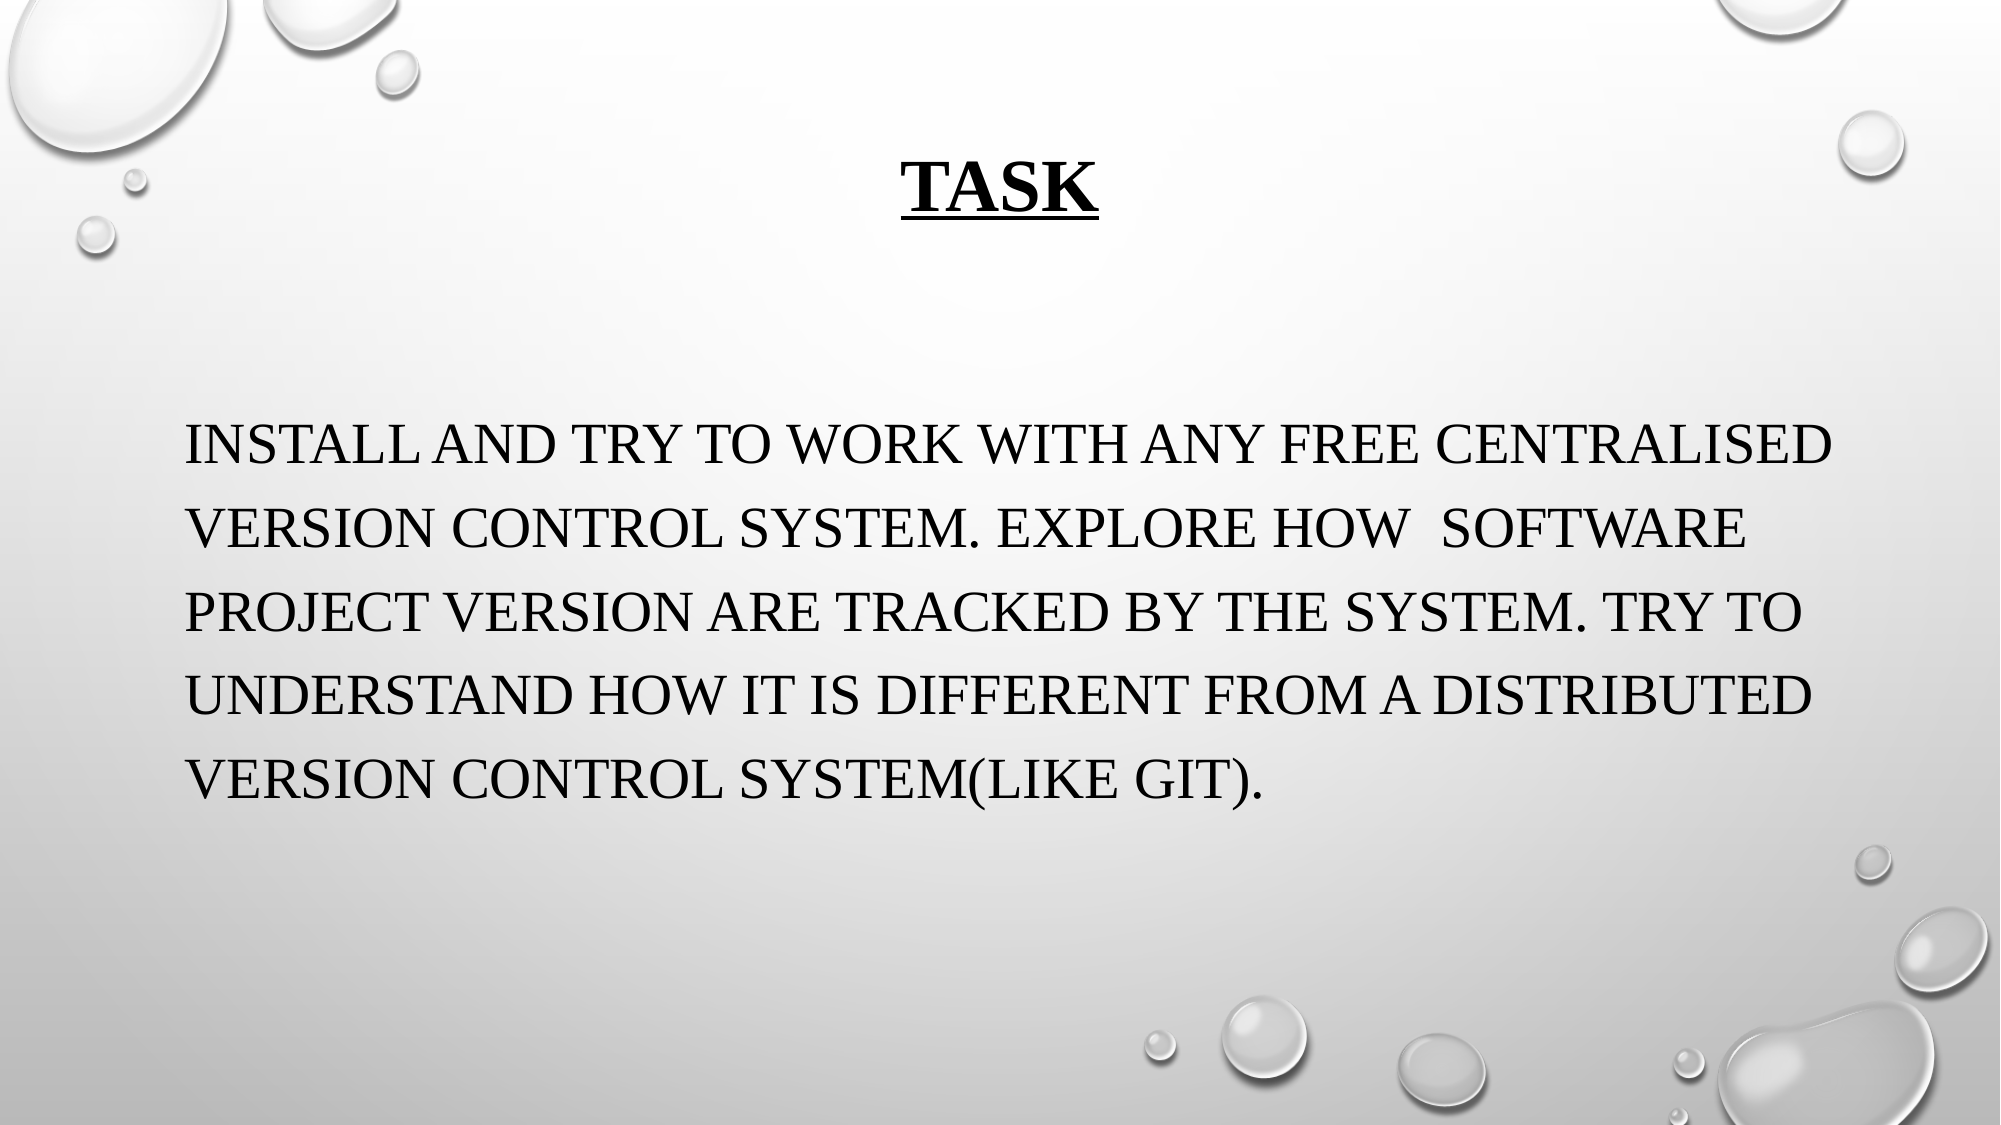

# TASK
Install and try to work with any free centralised version control system. Explore how  software project version are tracked by the system. Try to understand how it is different from a distributed version control system(like GIT).